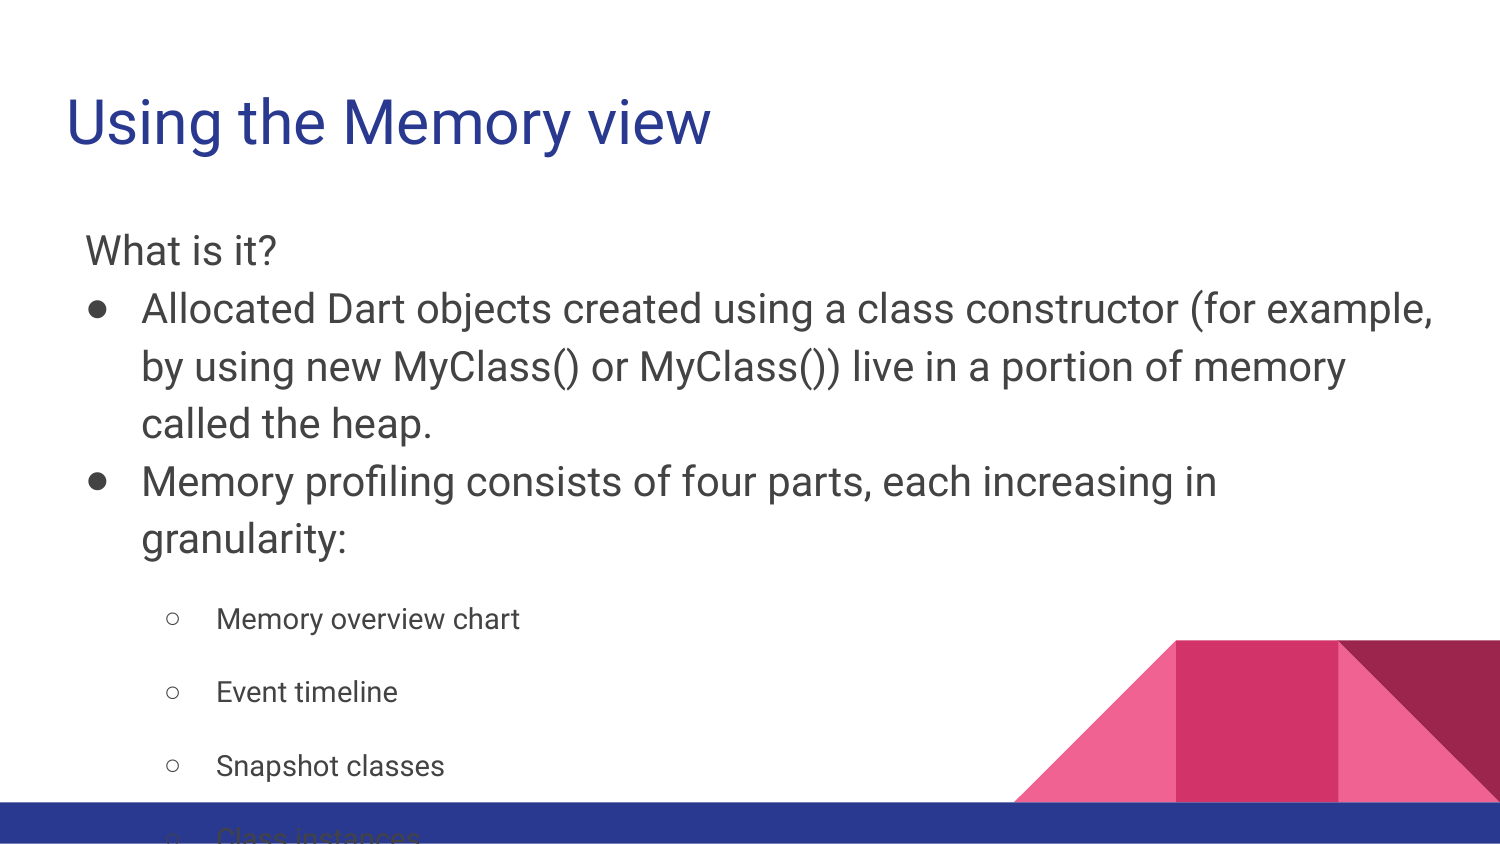

# Using the Memory view
What is it?
Allocated Dart objects created using a class constructor (for example, by using new MyClass() or MyClass()) live in a portion of memory called the heap.
Memory profiling consists of four parts, each increasing in granularity:
Memory overview chart
Event timeline
Snapshot classes
Class instances